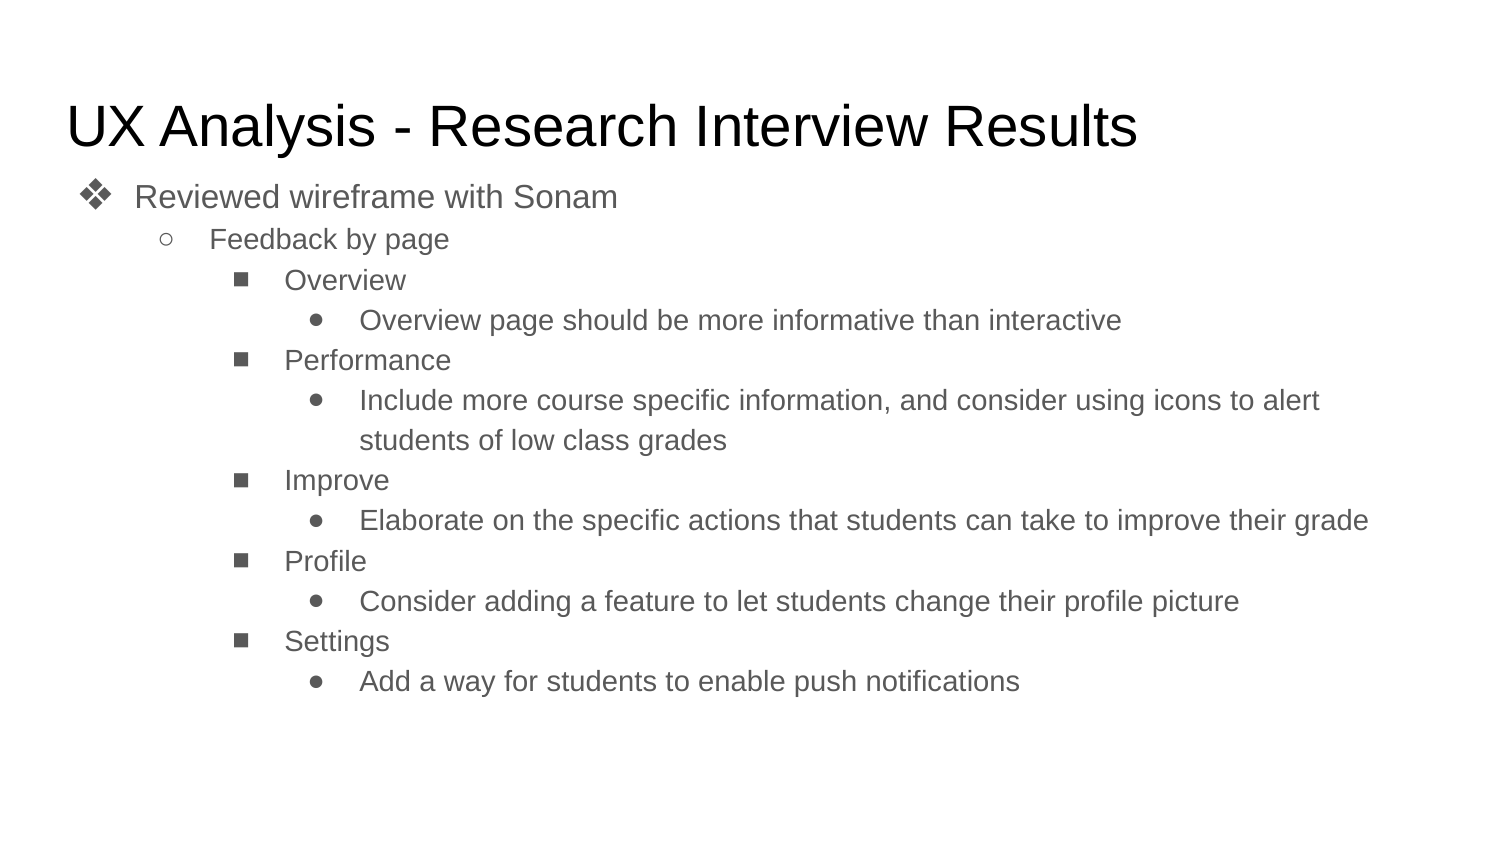

# UX Analysis - Research Interview Results
Reviewed wireframe with Sonam
Feedback by page
Overview
Overview page should be more informative than interactive
Performance
Include more course specific information, and consider using icons to alert students of low class grades
Improve
Elaborate on the specific actions that students can take to improve their grade
Profile
Consider adding a feature to let students change their profile picture
Settings
Add a way for students to enable push notifications